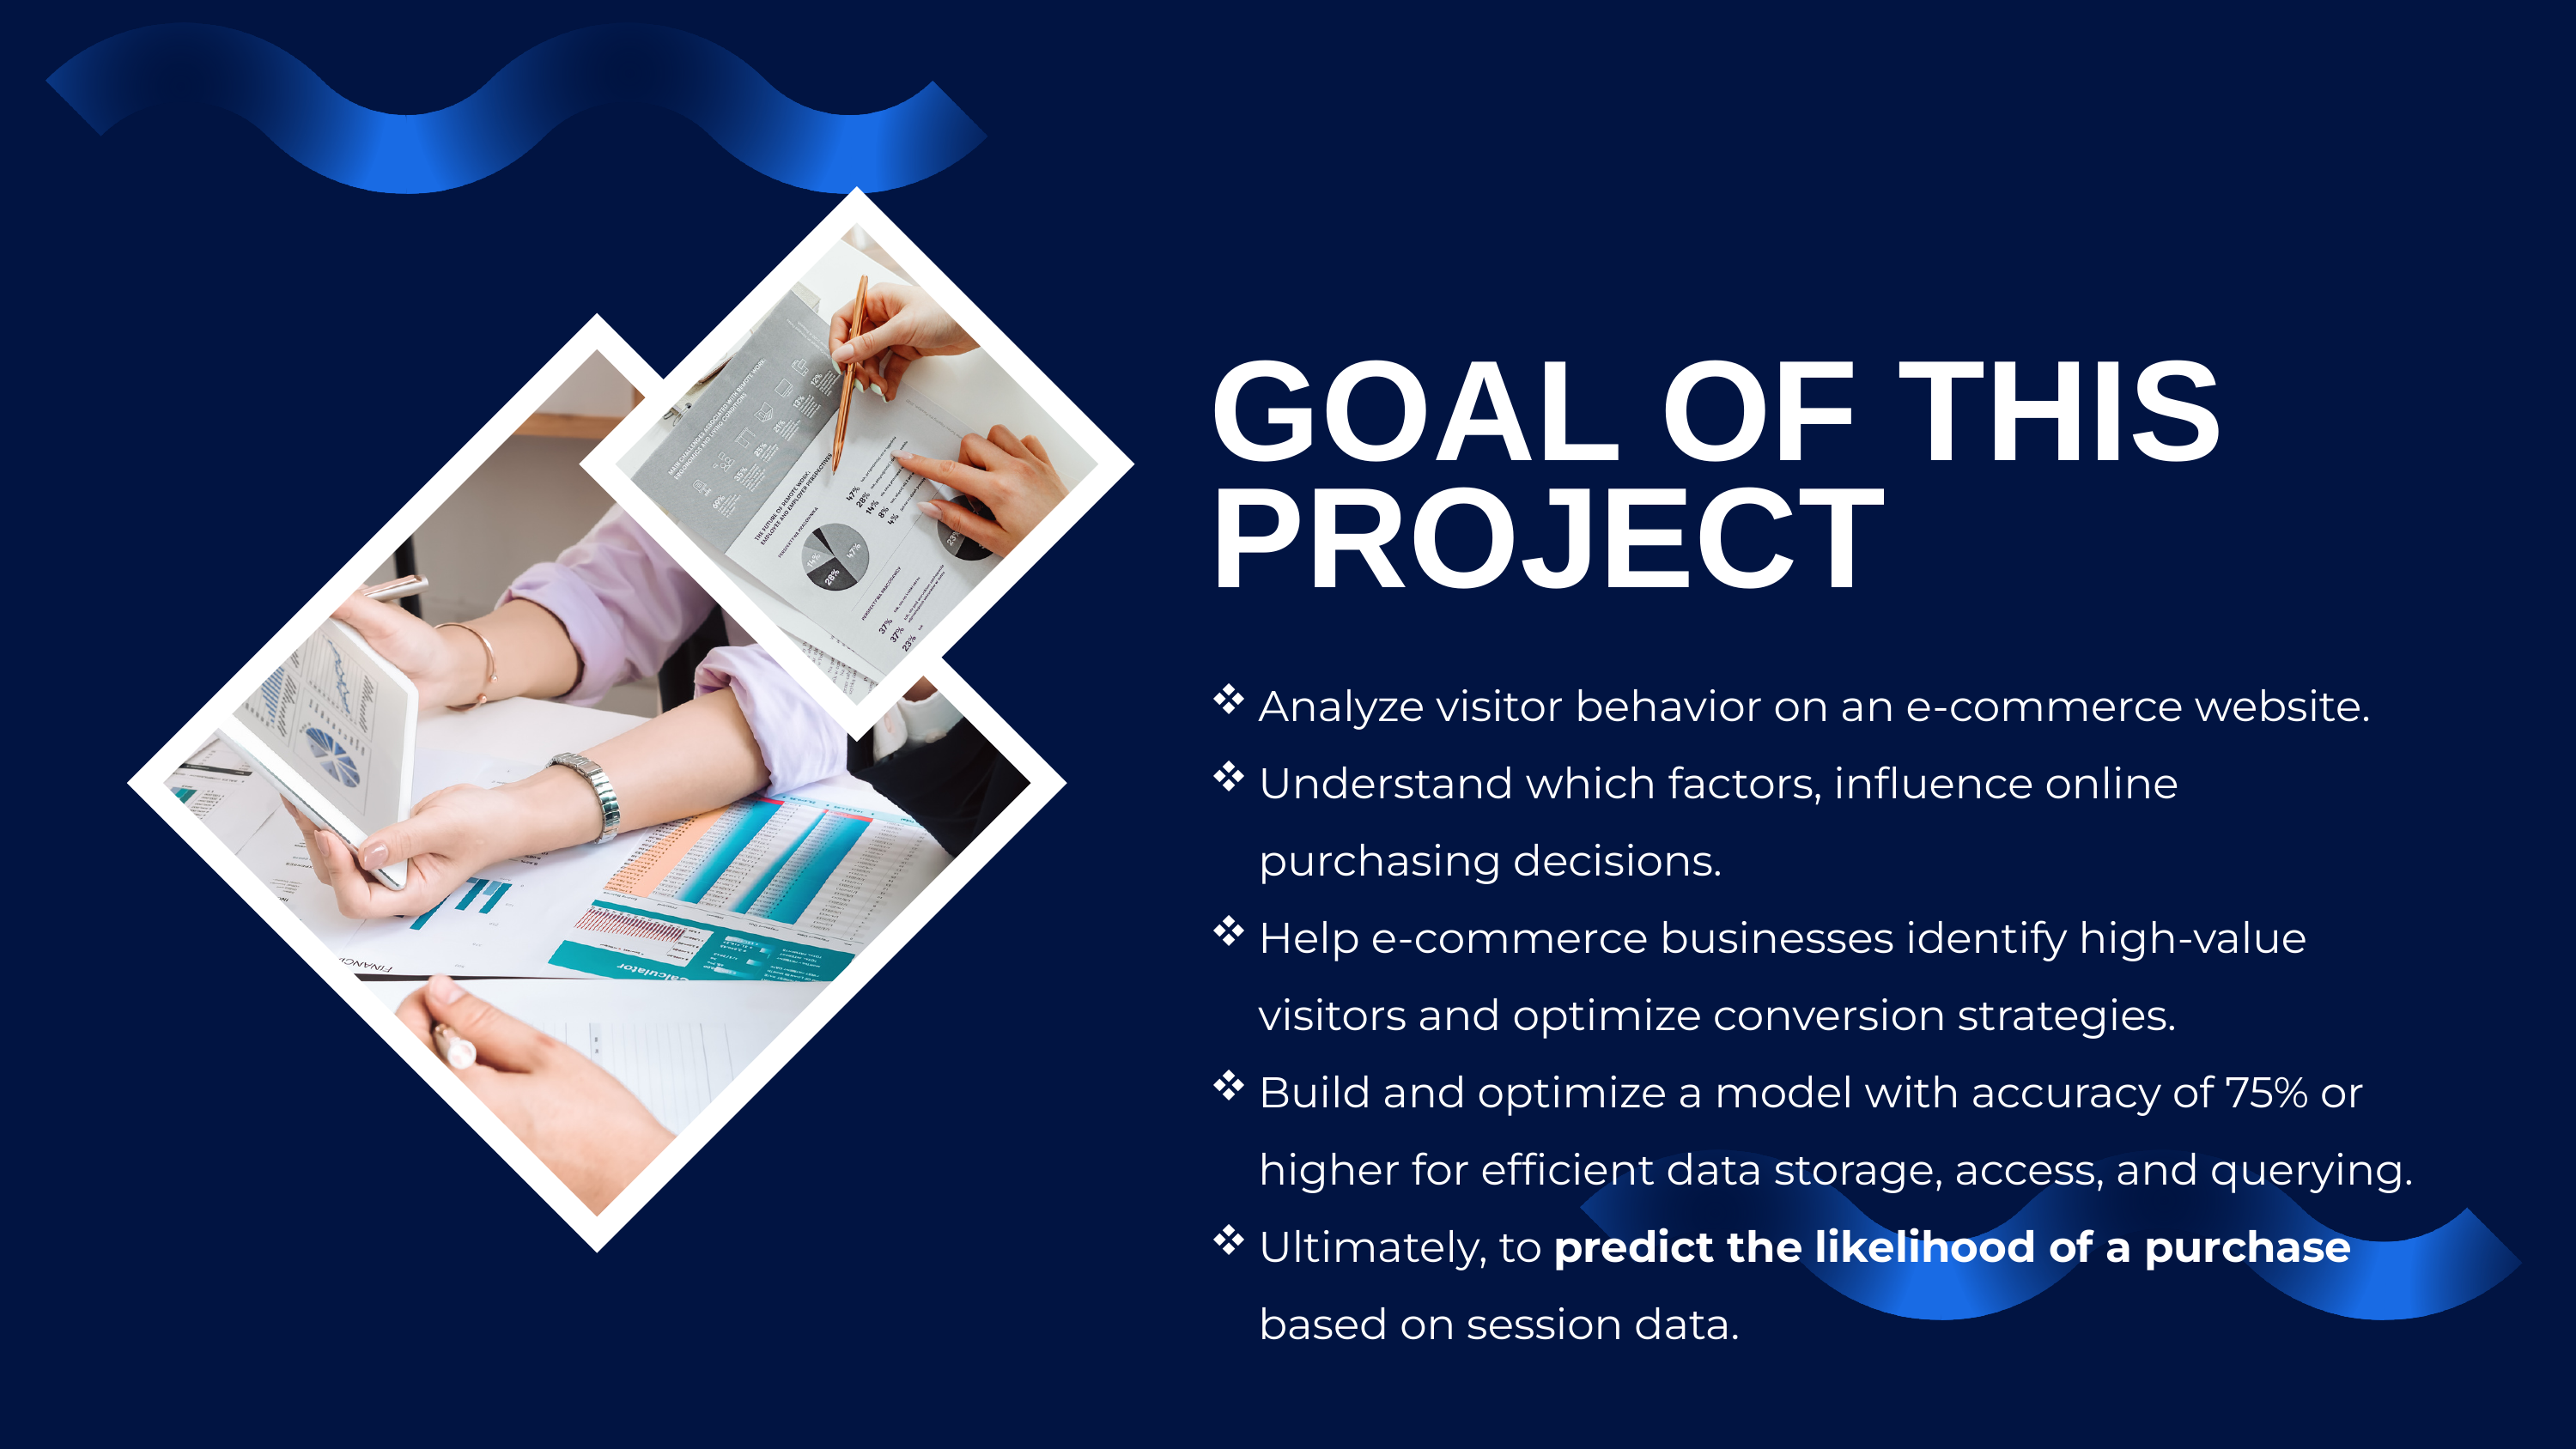

GOAL OF THIS PROJECT
Analyze visitor behavior on an e-commerce website.
Understand which factors, influence online purchasing decisions.
Help e-commerce businesses identify high-value visitors and optimize conversion strategies.
Build and optimize a model with accuracy of 75% or higher for efficient data storage, access, and querying.
Ultimately, to predict the likelihood of a purchase based on session data.